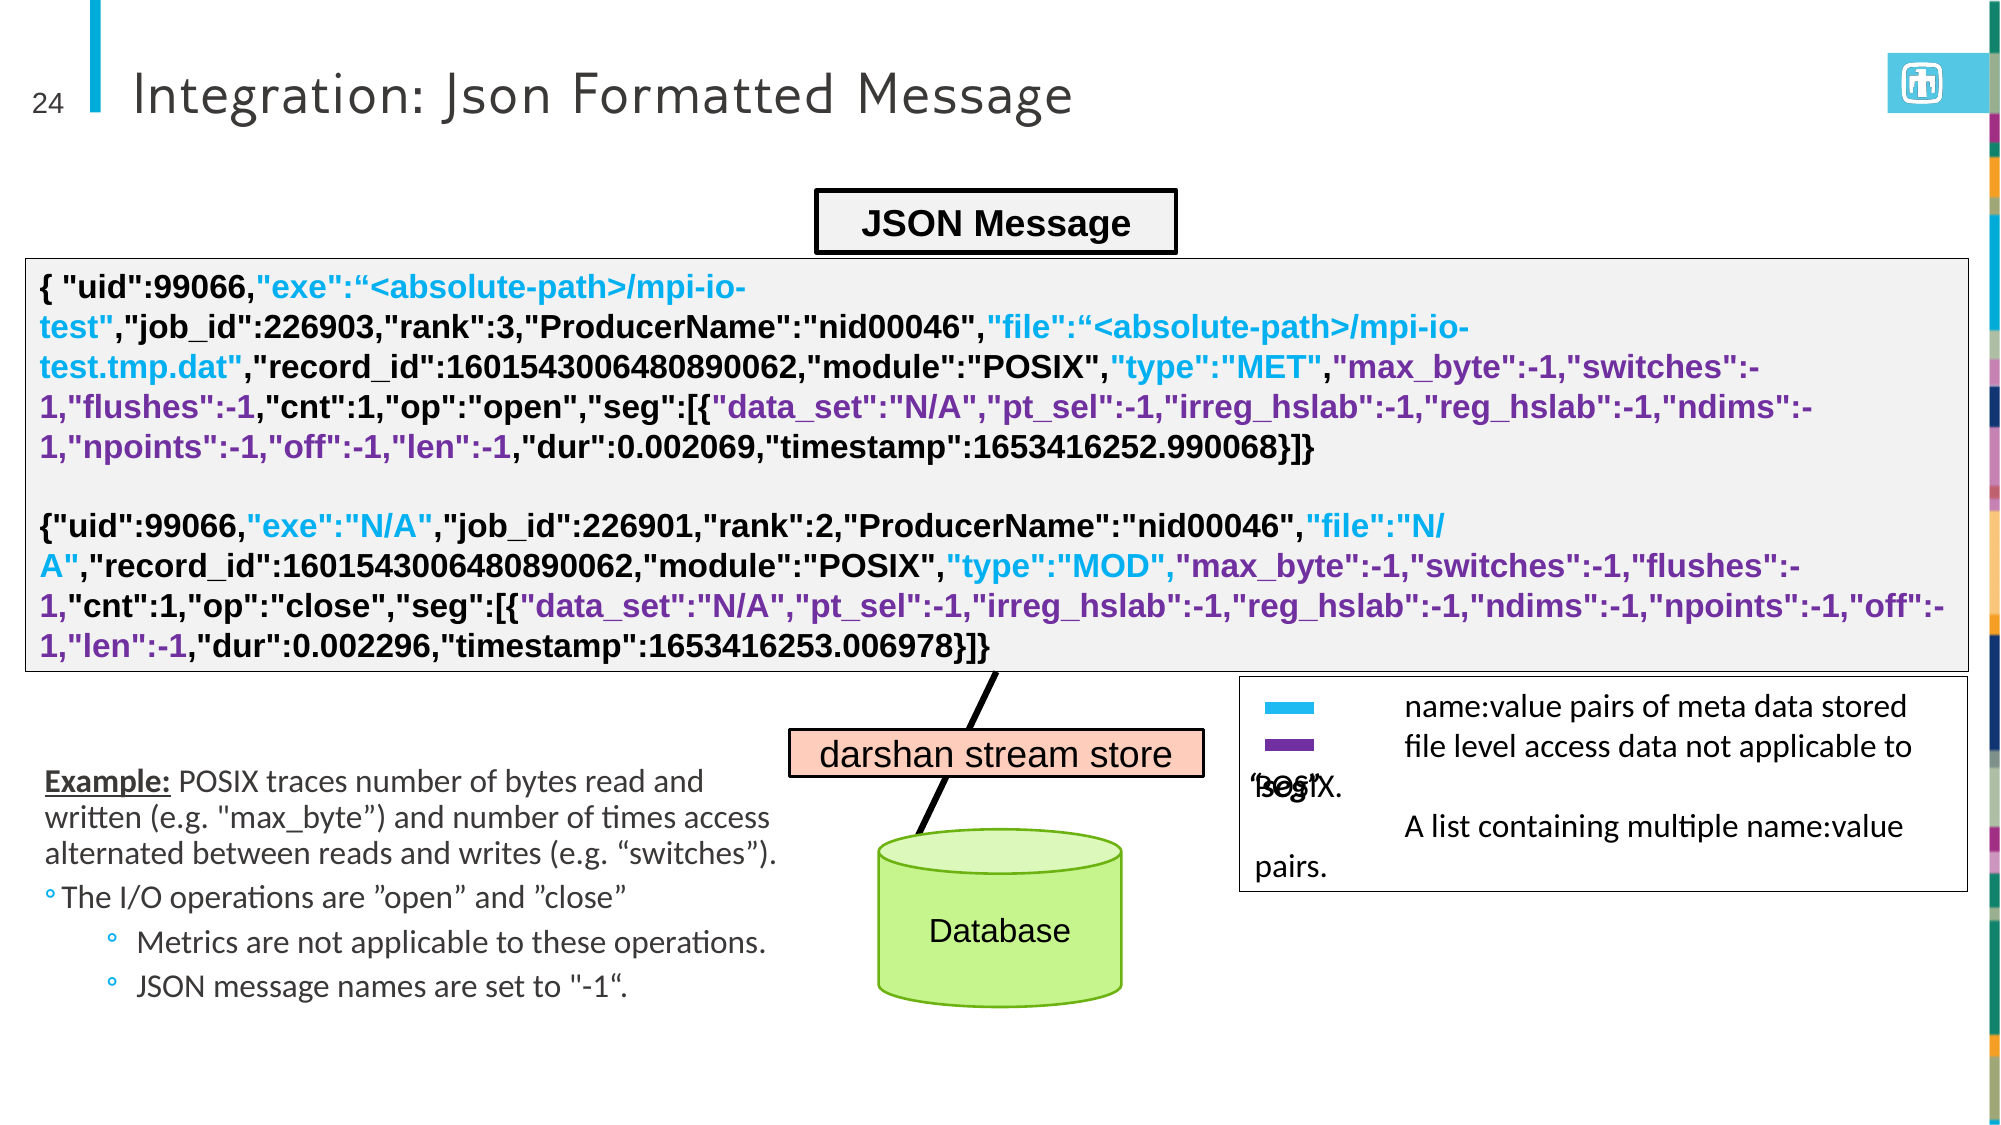

# Integration: Json Formatted Message
24
JSON Message
{ "uid":99066,"exe":“<absolute-path>/mpi-io-test","job_id":226903,"rank":3,"ProducerName":"nid00046","file":“<absolute-path>/mpi-io-test.tmp.dat","record_id":1601543006480890062,"module":"POSIX","type":"MET","max_byte":-1,"switches":-1,"flushes":-1,"cnt":1,"op":"open","seg":[{"data_set":"N/A","pt_sel":-1,"irreg_hslab":-1,"reg_hslab":-1,"ndims":-1,"npoints":-1,"off":-1,"len":-1,"dur":0.002069,"timestamp":1653416252.990068}]}

{"uid":99066,"exe":"N/A","job_id":226901,"rank":2,"ProducerName":"nid00046","file":"N/A","record_id":1601543006480890062,"module":"POSIX","type":"MOD","max_byte":-1,"switches":-1,"flushes":-1,"cnt":1,"op":"close","seg":[{"data_set":"N/A","pt_sel":-1,"irreg_hslab":-1,"reg_hslab":-1,"ndims":-1,"npoints":-1,"off":-1,"len":-1,"dur":0.002296,"timestamp":1653416253.006978}]}
	name:value pairs of meta data stored
	file level access data not applicable to POSIX.
	A list containing multiple name:value pairs.
“seg”
darshan stream store
Example: POSIX traces number of bytes read and written (e.g. "max_byte”) and number of times access alternated between reads and writes (e.g. “switches”).
The I/O operations are ”open” and ”close”
Metrics are not applicable to these operations.
JSON message names are set to "-1“.
Database